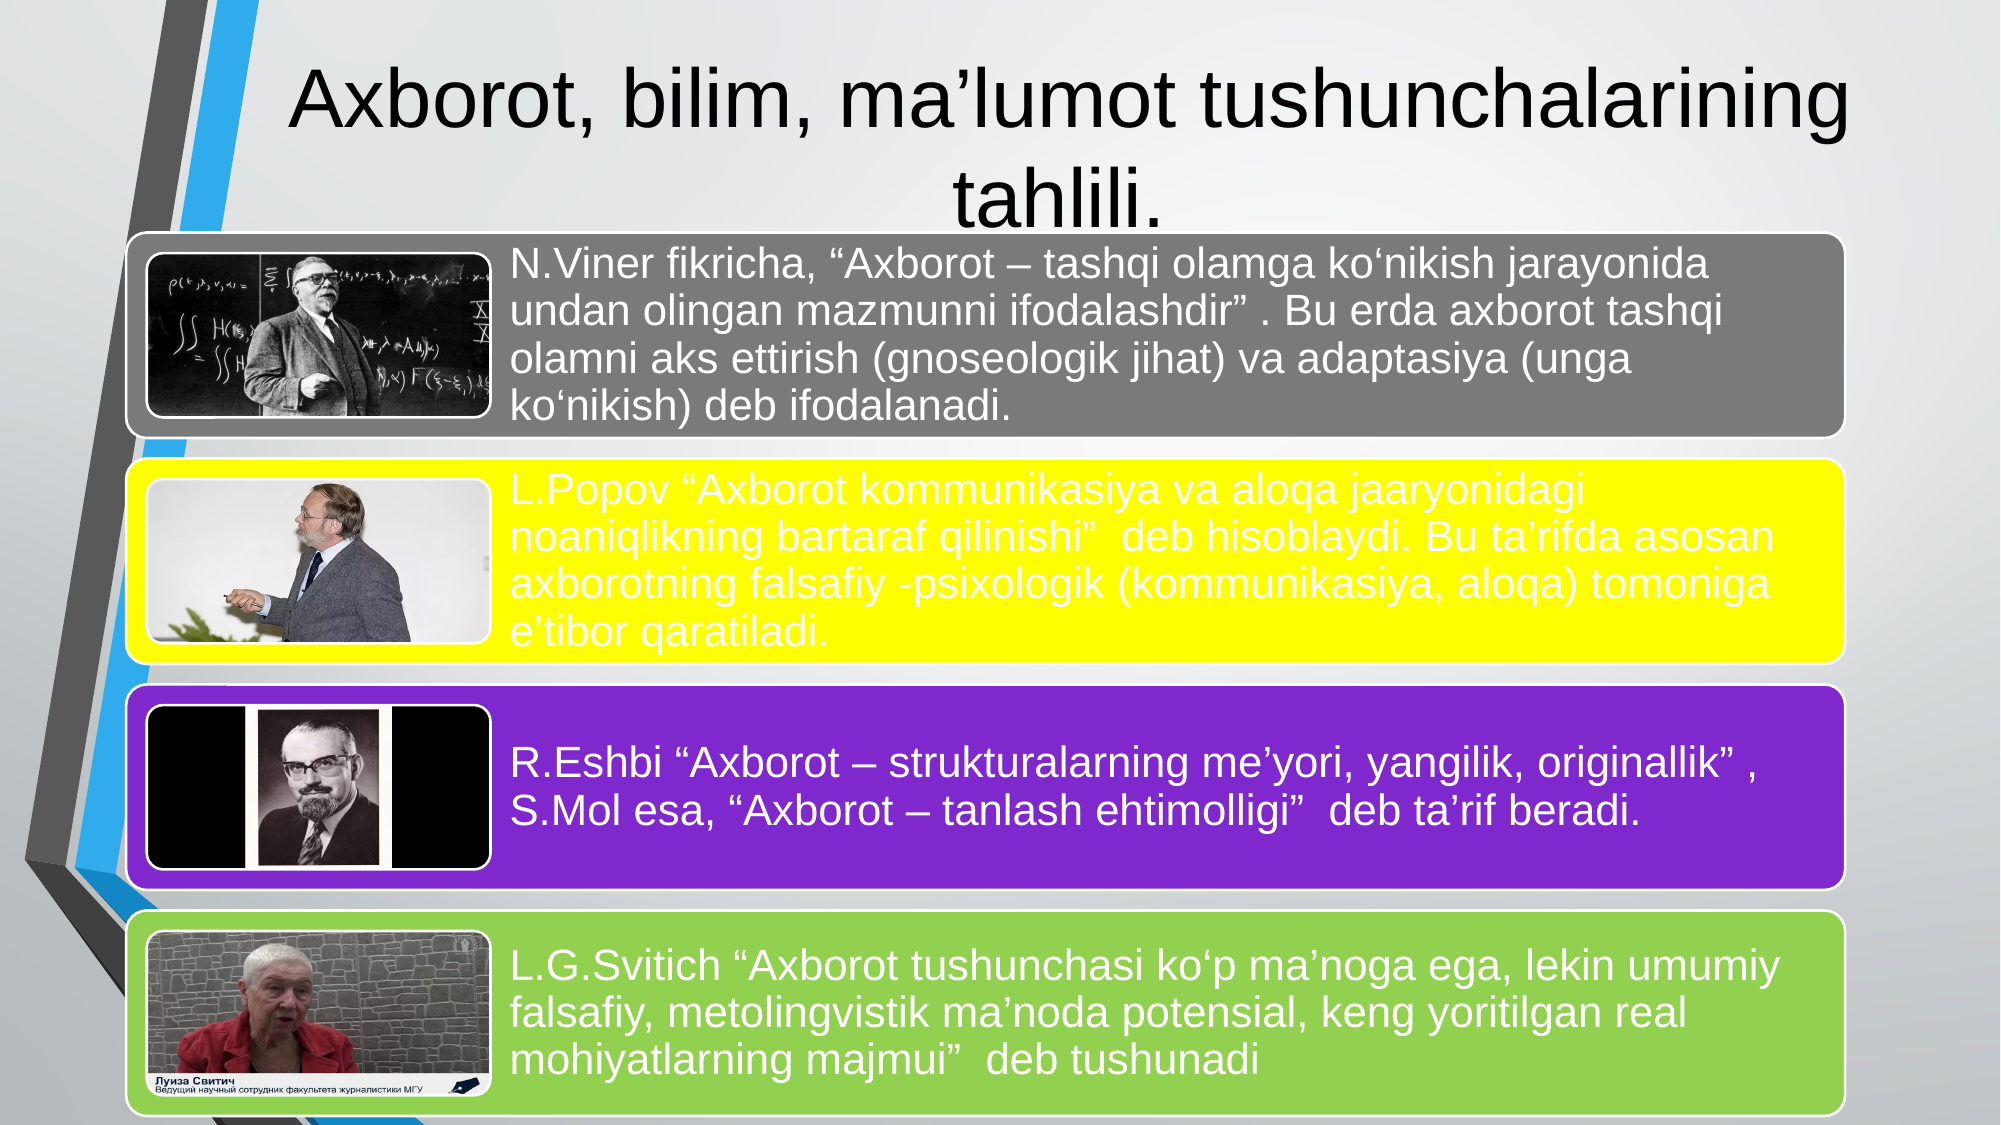

# Axborot, bilim, ma’lumot tushunchalarining tahlili.
N.Viner fikricha, “Axborot – tashqi olamga ko‘nikish jarayonida undan olingan mazmunni ifodalashdir” . Bu erda axborot tashqi olamni aks ettirish (gnoseologik jihat) va adaptasiya (unga ko‘nikish) deb ifodalanadi.
L.Popov “Axborot kommunikasiya va aloqa jaaryonidagi noaniqlikning bartaraf qilinishi”  deb hisoblaydi. Bu ta’rifda asosan axborotning falsafiy -psixologik (kommunikasiya, aloqa) tomoniga e’tibor qaratiladi.
R.Eshbi “Axborot – strukturalarning me’yori, yangilik, originallik” , S.Mol esa, “Axborot – tanlash ehtimolligi”  deb ta’rif beradi.
L.G.Svitich “Axborot tushunchasi ko‘p ma’noga ega, lekin umumiy falsafiy, metolingvistik ma’noda potensial, keng yoritilgan real mohiyatlarning majmui”  deb tushunadi